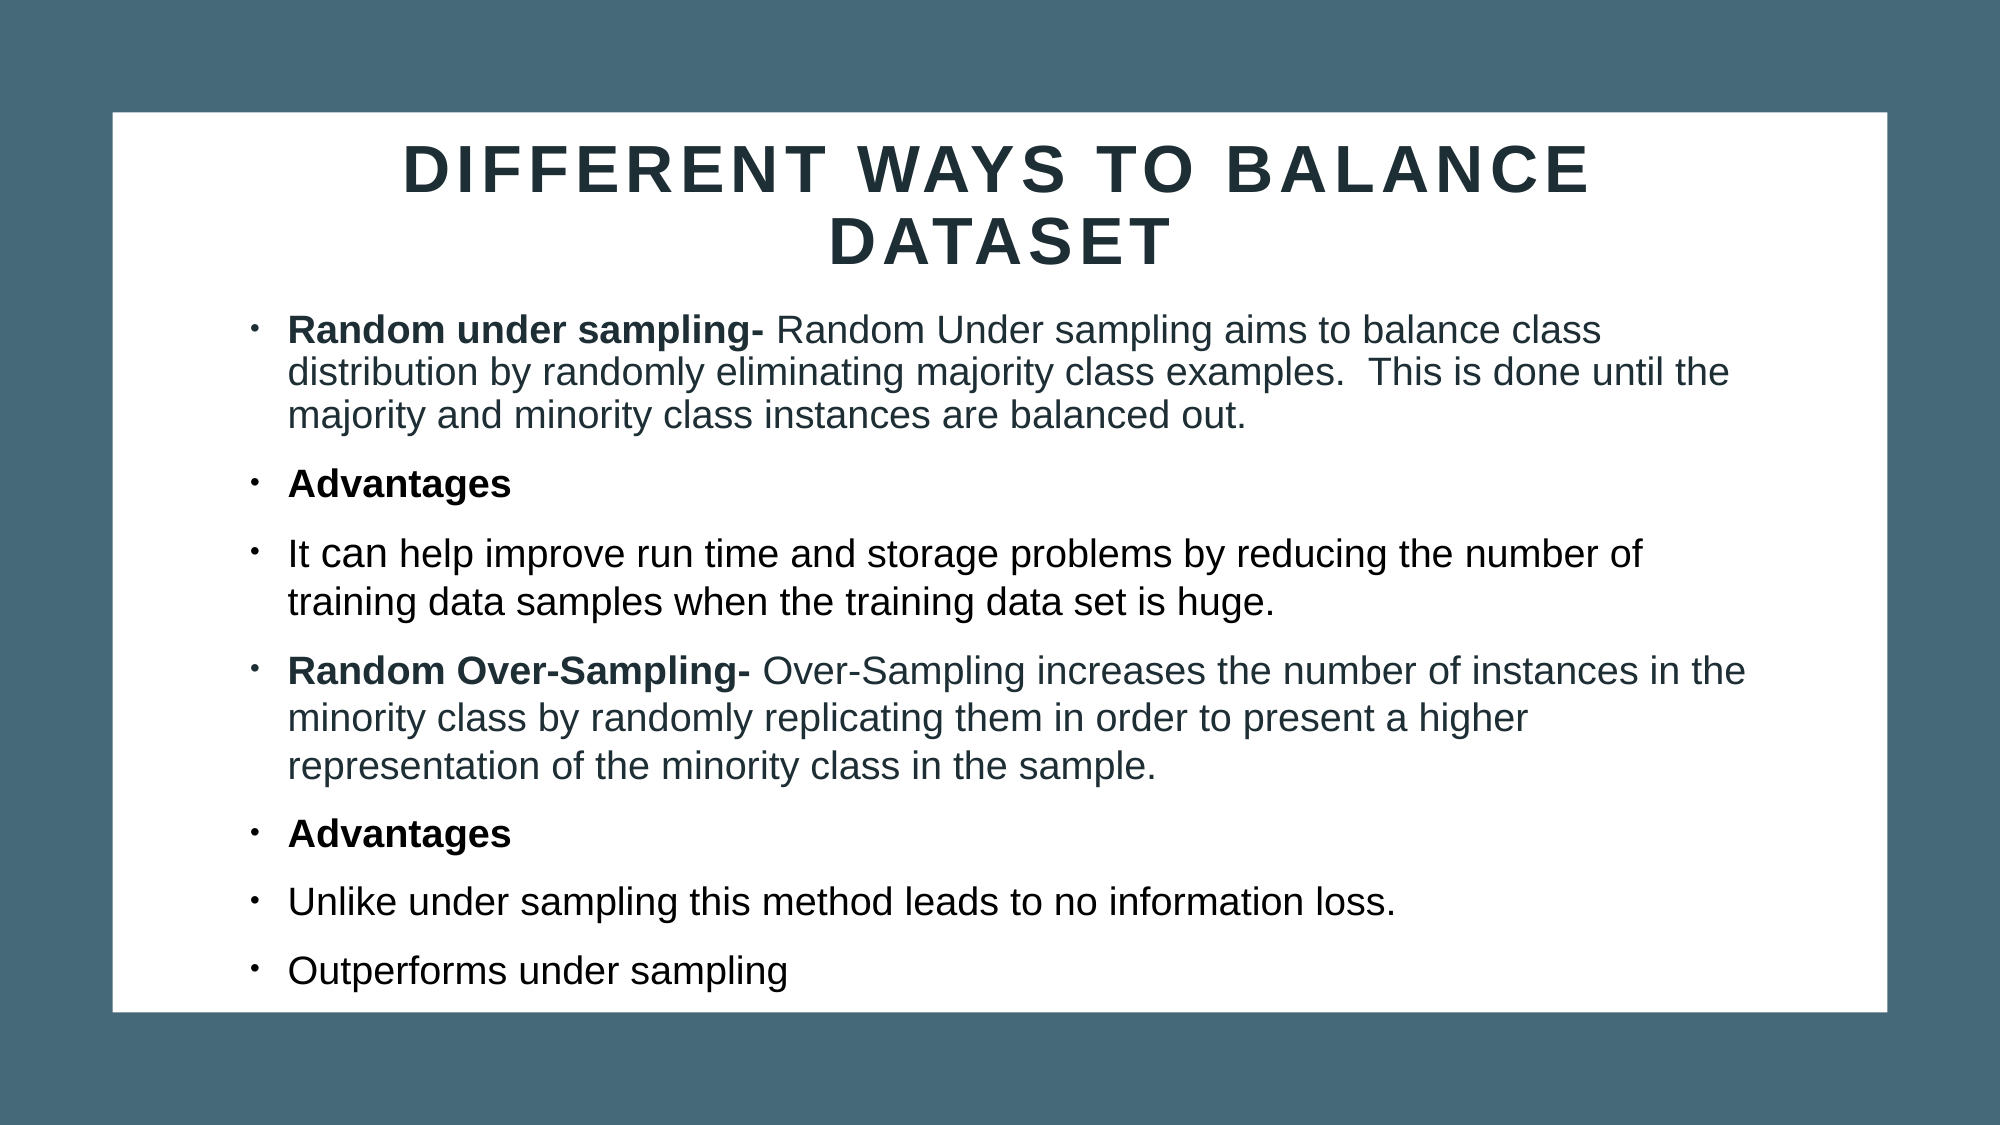

# Different ways to balance dataset
Random under sampling- Random Under sampling aims to balance class distribution by randomly eliminating majority class examples.  This is done until the majority and minority class instances are balanced out.
Advantages
It can help improve run time and storage problems by reducing the number of training data samples when the training data set is huge.
Random Over-Sampling- Over-Sampling increases the number of instances in the minority class by randomly replicating them in order to present a higher representation of the minority class in the sample.
Advantages
Unlike under sampling this method leads to no information loss.
Outperforms under sampling